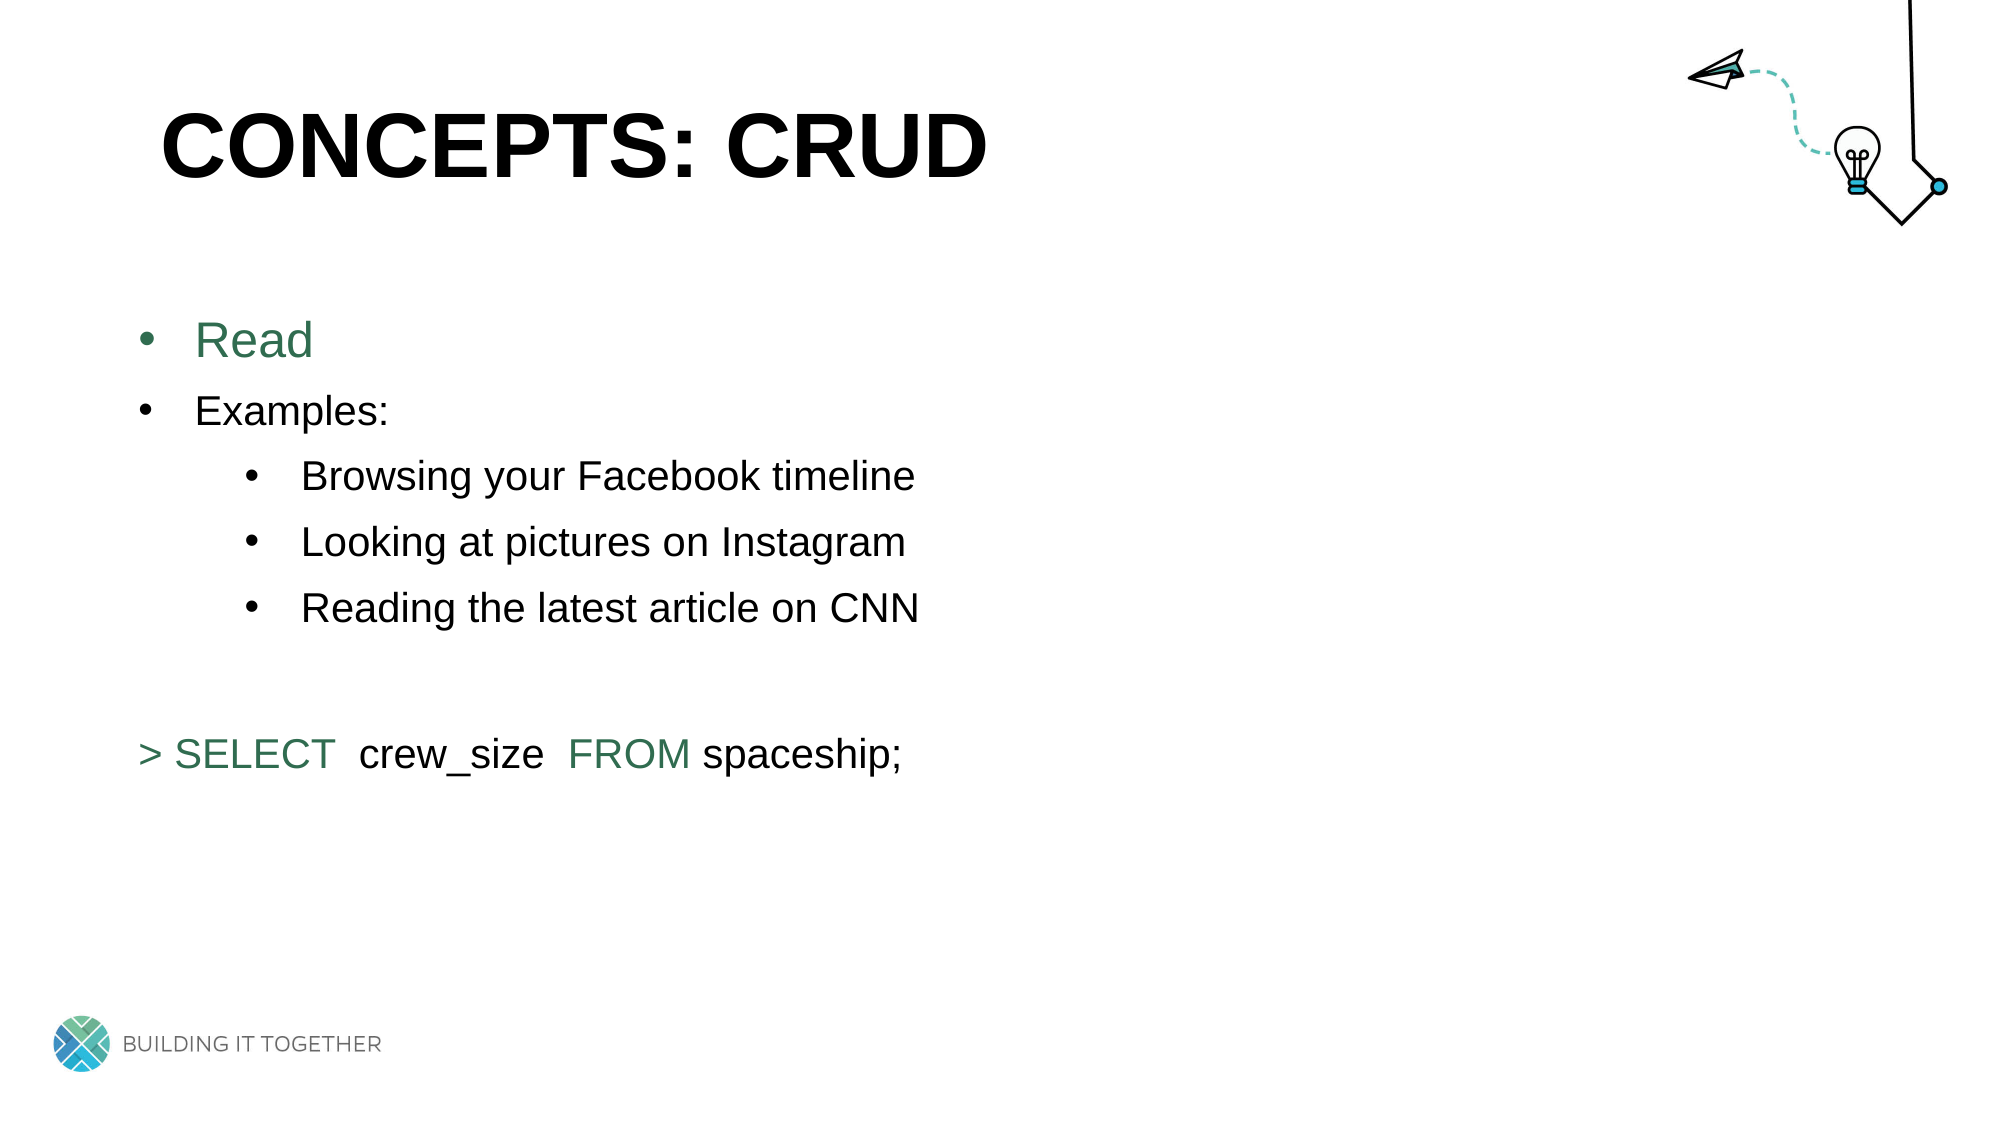

# Concepts: CRUD
Read
Examples:
Browsing your Facebook timeline
Looking at pictures on Instagram
Reading the latest article on CNN

> SELECT  crew_size  FROM spaceship;